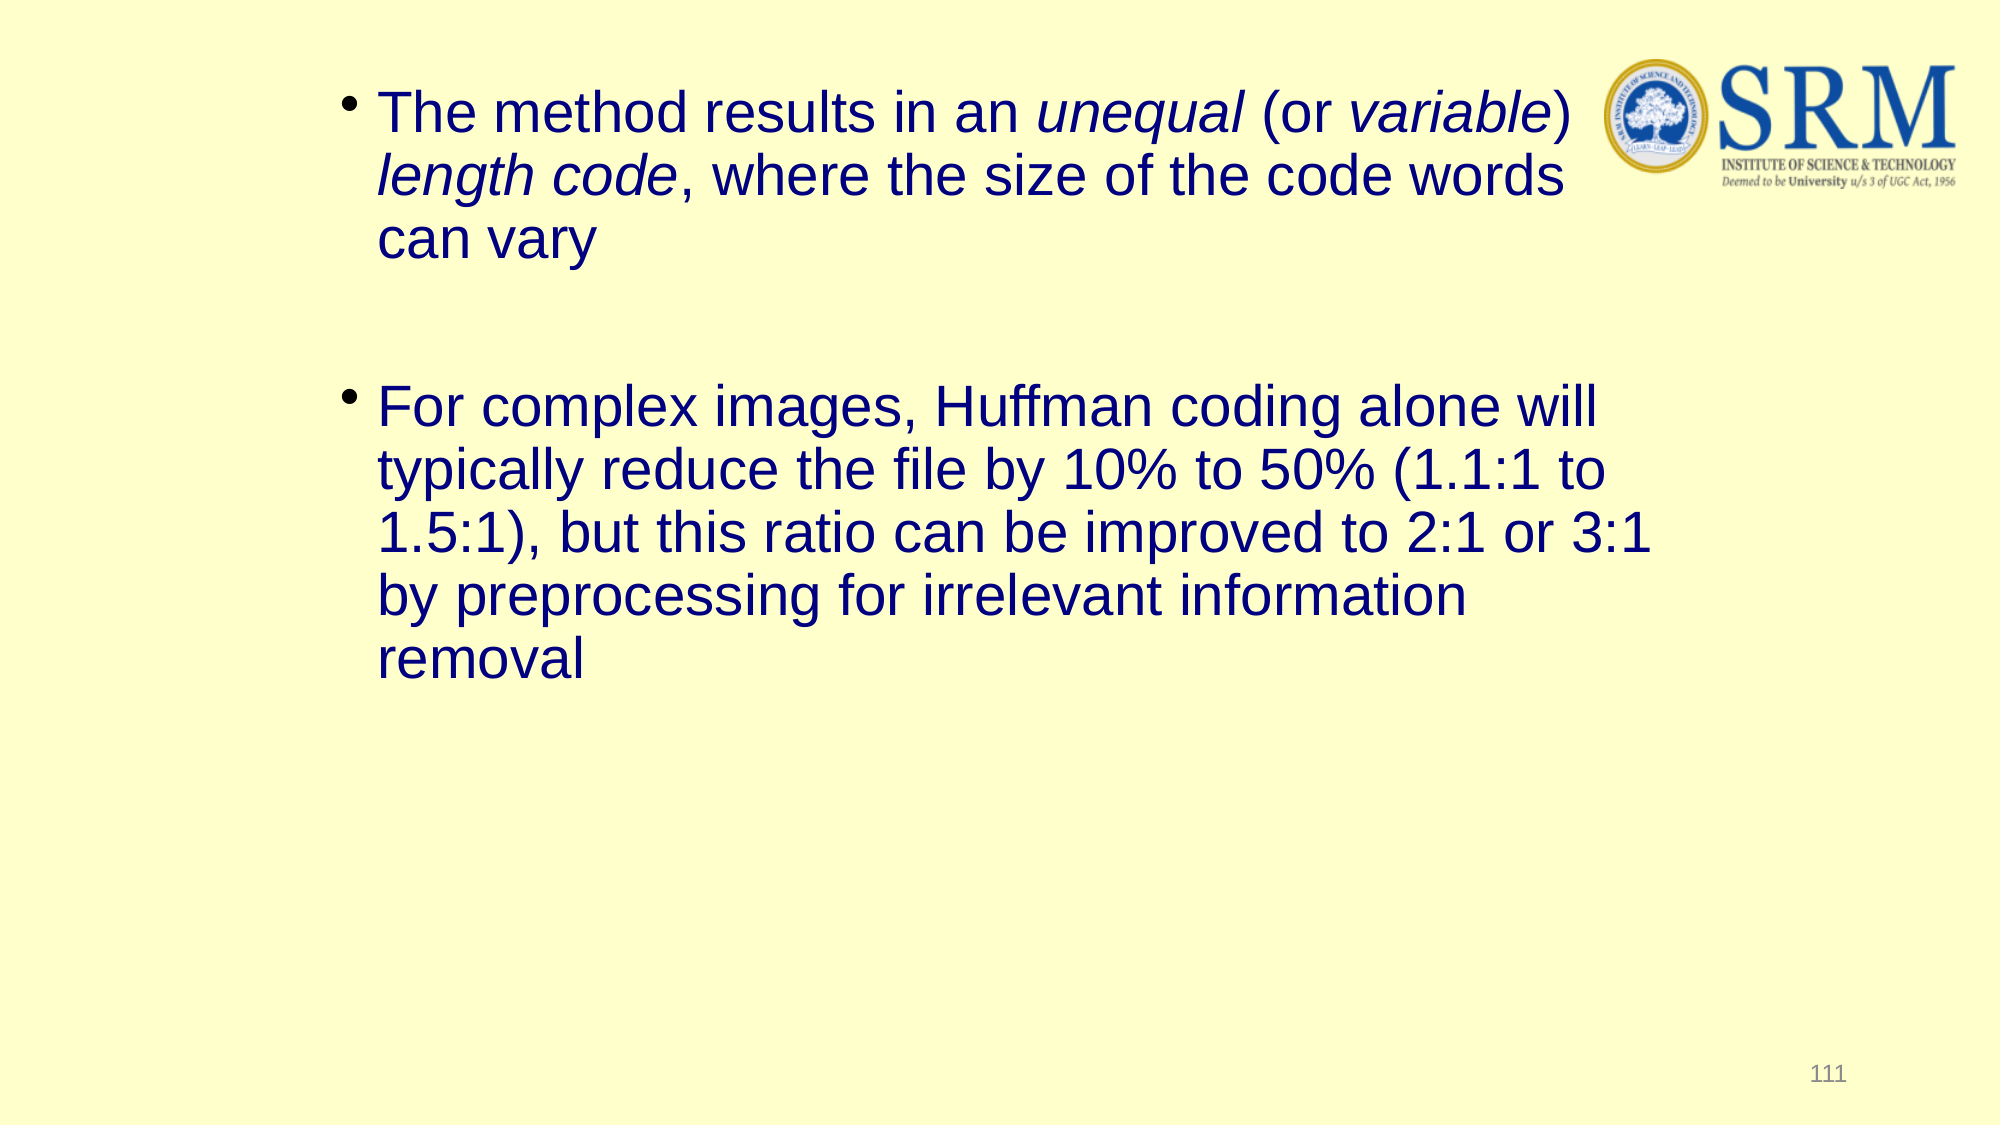

The method results in an unequal (or variable) length code, where the size of the code words can vary

For complex images, Huffman coding alone will typically reduce the file by 10% to 50% (1.1:1 to 1.5:1), but this ratio can be improved to 2:1 or 3:1 by preprocessing for irrelevant information removal
111